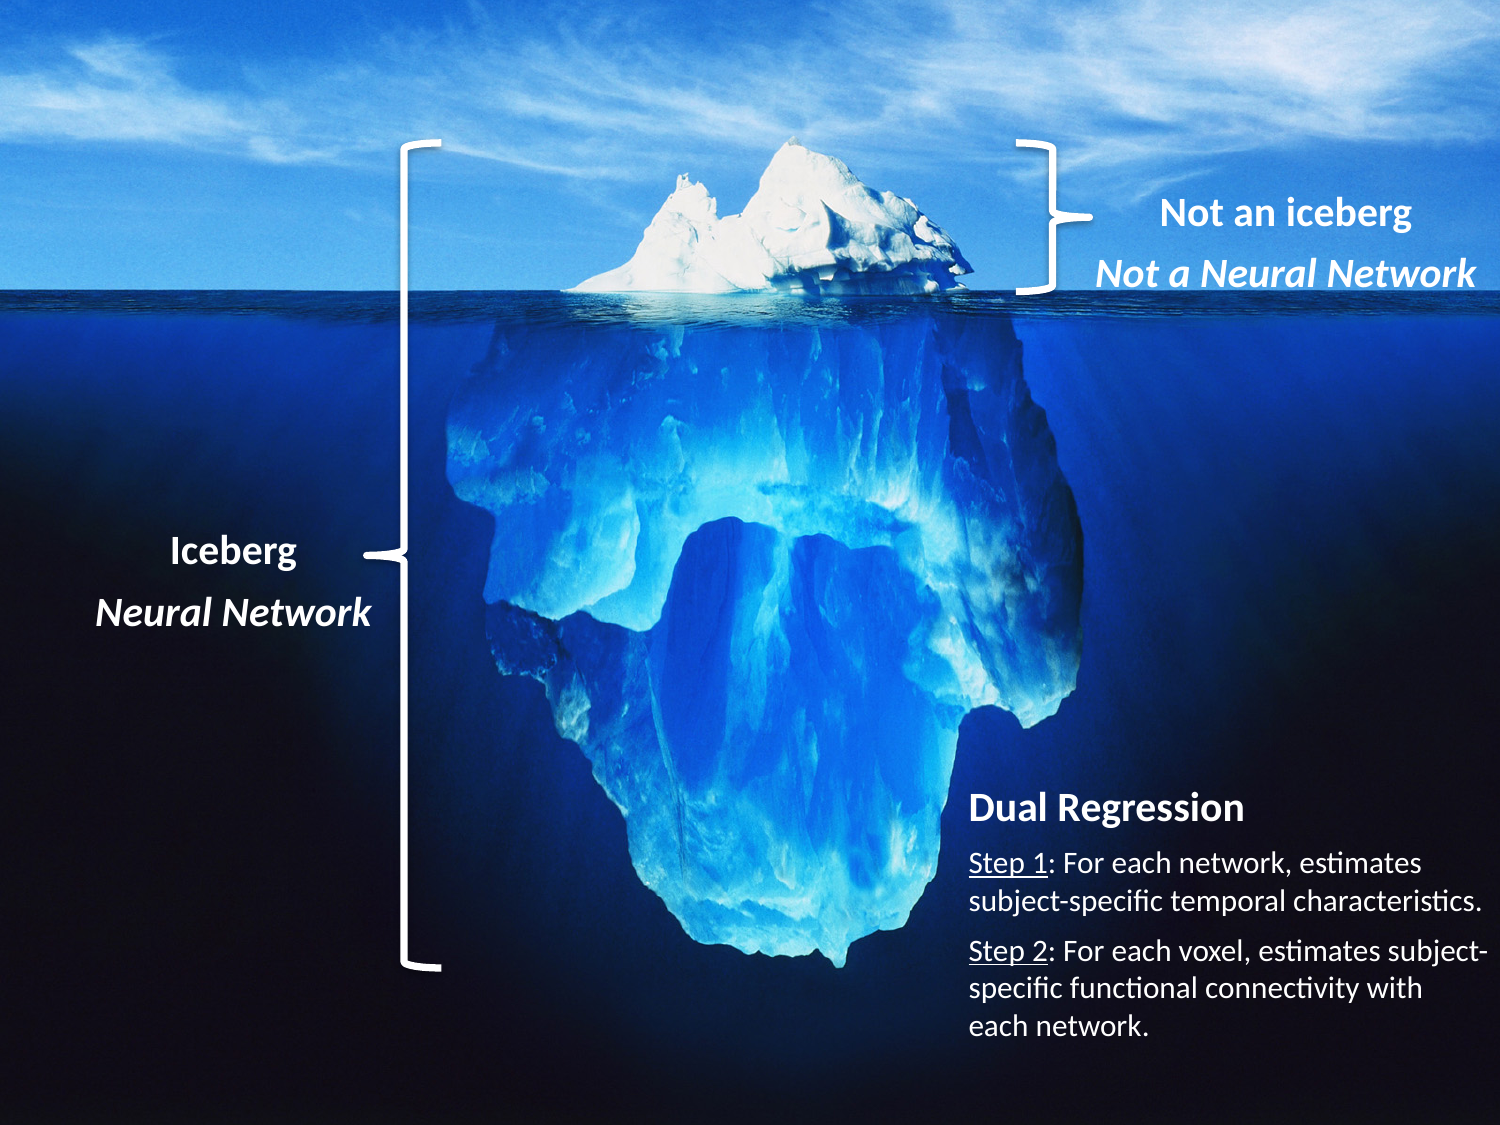

Not an iceberg
Not a Neural Network
Iceberg
Neural Network
Dual Regression
Step 1: For each network, estimates subject-specific temporal characteristics.
Step 2: For each voxel, estimates subject-specific functional connectivity with each network.